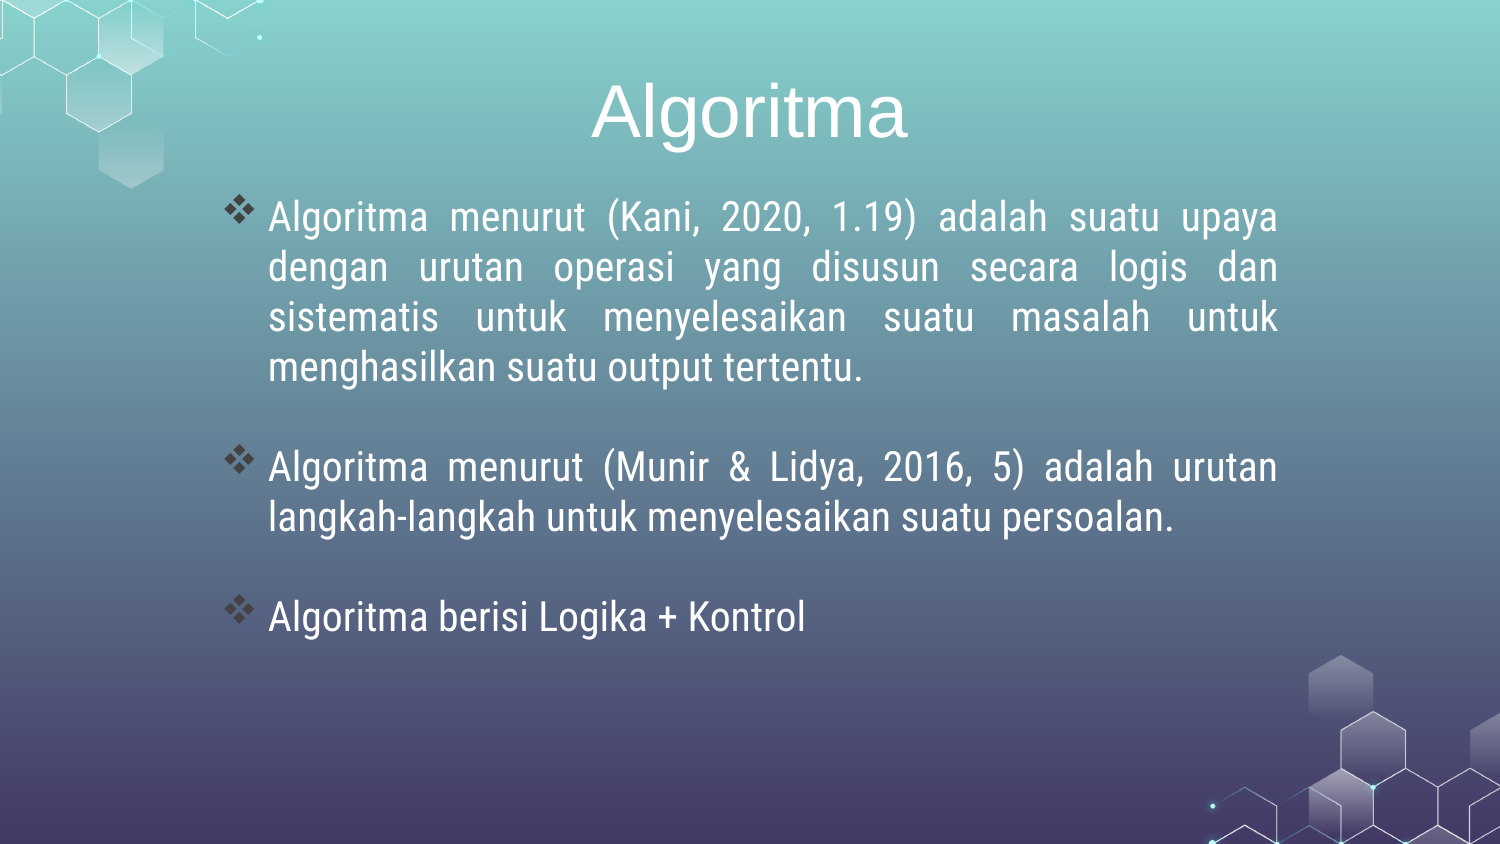

# Algoritma
Algoritma menurut (Kani, 2020, 1.19) adalah suatu upaya dengan urutan operasi yang disusun secara logis dan sistematis untuk menyelesaikan suatu masalah untuk menghasilkan suatu output tertentu.

Algoritma menurut (Munir & Lidya, 2016, 5) adalah urutan langkah-langkah untuk menyelesaikan suatu persoalan.

Algoritma berisi Logika + Kontrol